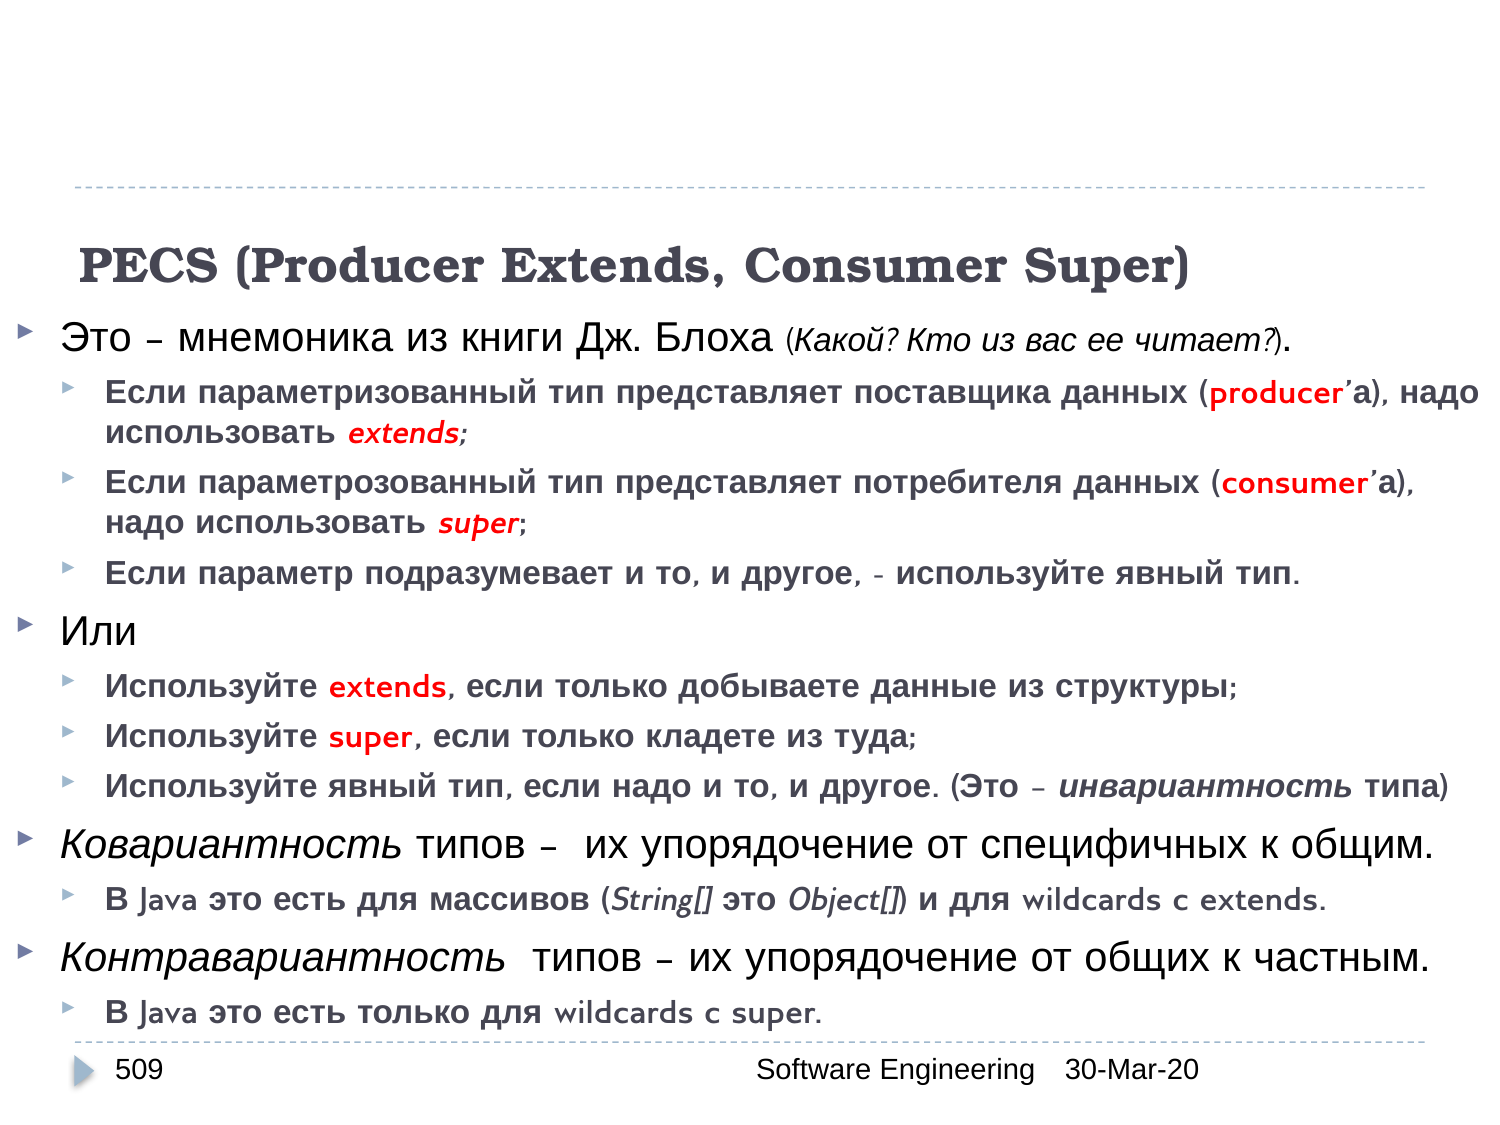

# PECS (Producer Extends, Consumer Super)
Это – мнемоника из книги Дж. Блоха (Какой? Кто из вас ее читает?).
Если параметризованный тип представляет поставщика данных (producer’а), надо использовать extends;
Если параметрозованный тип представляет потребителя данных (consumer’а), надо использовать super;
Если параметр подразумевает и то, и другое, - используйте явный тип.
Или
Используйте extends, если только добываете данные из структуры;
Используйте super, если только кладете из туда;
Используйте явный тип, если надо и то, и другое. (Это – инвариантность типа)
Ковариантность типов –  их упорядочение от специфичных к общим.
В Java это есть для массивов (String[] это Object[]) и для wildcards c extends.
Контравариантность  типов – их упорядочение от общих к частным.
В Java это есть только для wildcards c super.
509
Software Engineering
30-Mar-20